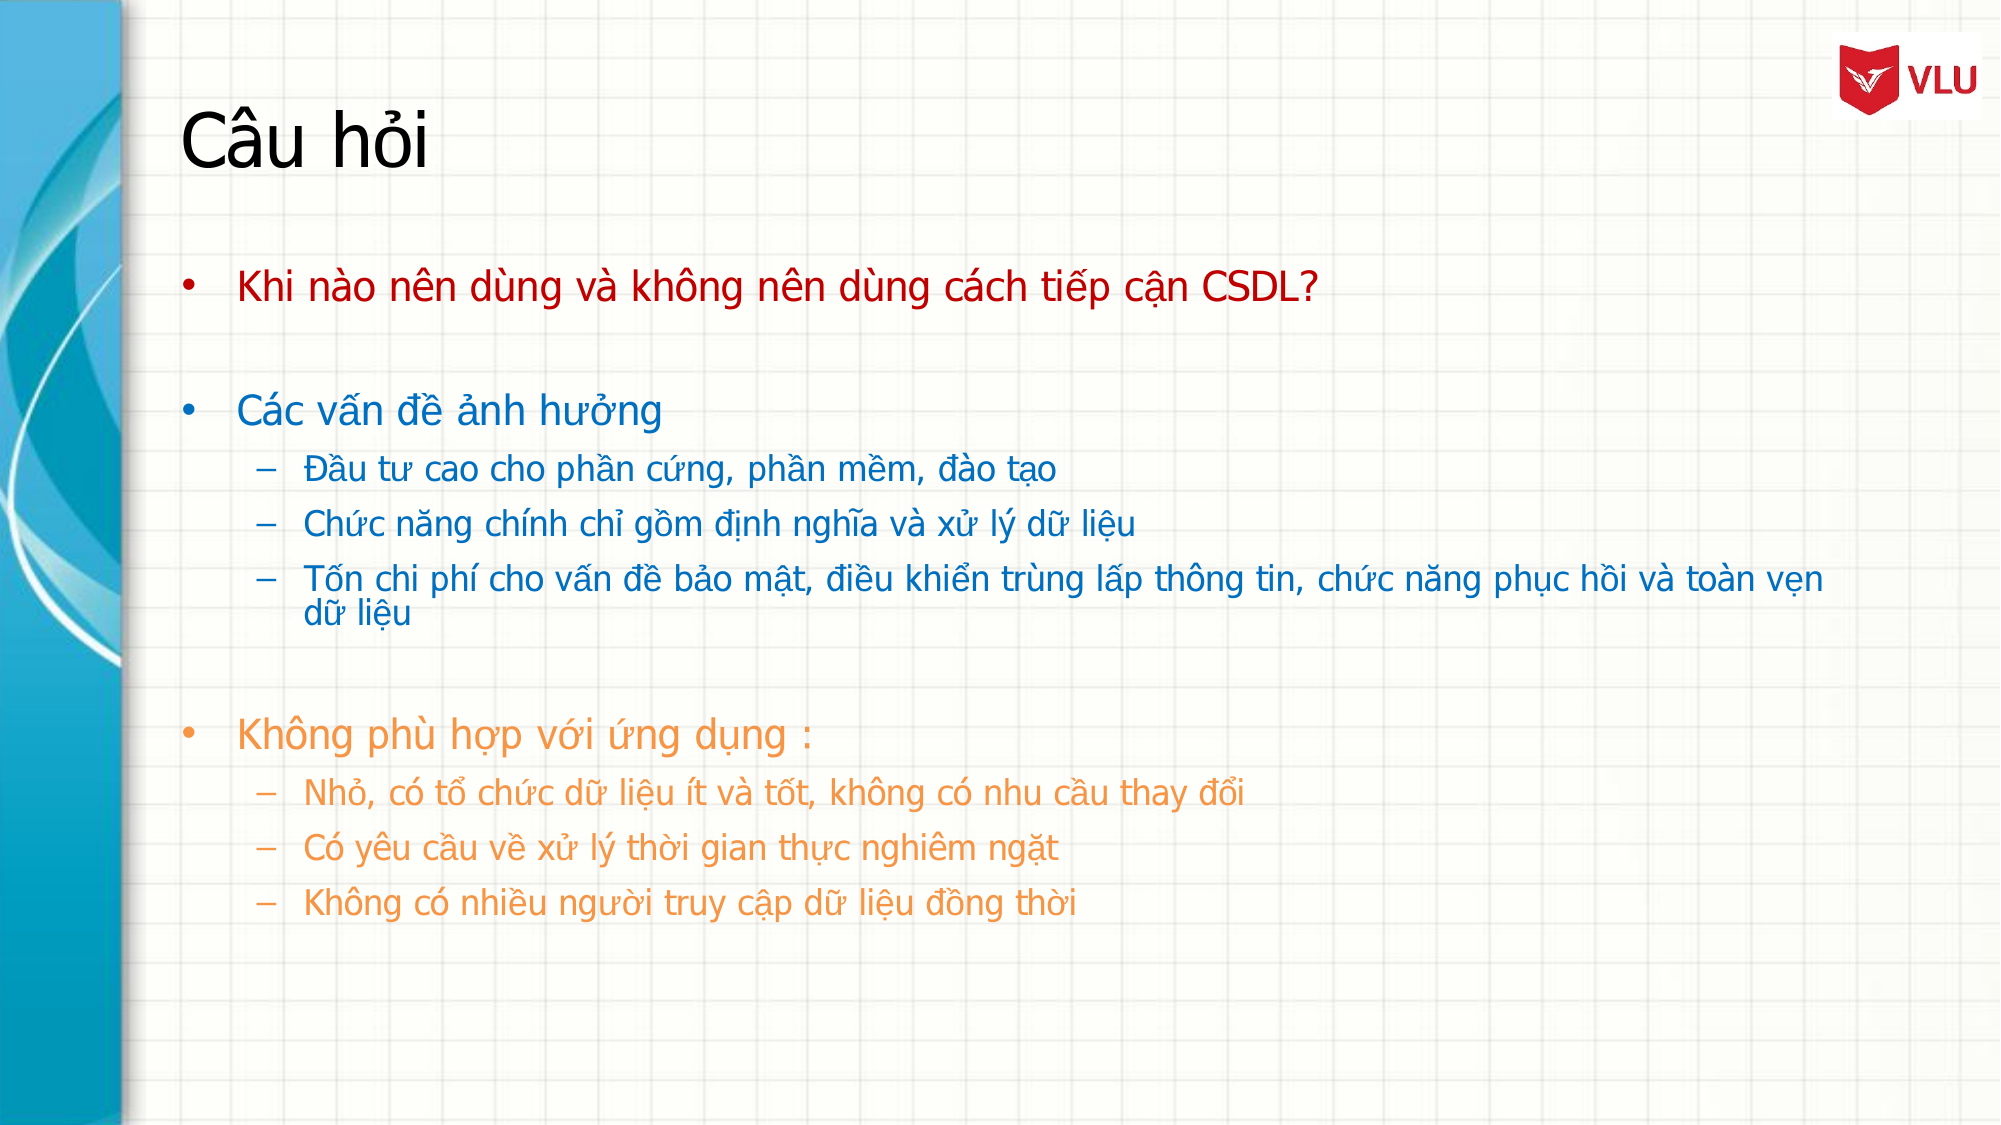

# Câu hỏi
Khi nào nên dùng và không nên dùng cách tiếp cận CSDL?

Các vấn đề ảnh hưởng
Đầu tư cao cho phần cứng, phần mềm, đào tạo
Chức năng chính chỉ gồm định nghĩa và xử lý dữ liệu
Tốn chi phí cho vấn đề bảo mật, điều khiển trùng lấp thông tin, chức năng phục hồi và toàn vẹn dữ liệu

Không phù hợp với ứng dụng :
Nhỏ, có tổ chức dữ liệu ít và tốt, không có nhu cầu thay đổi
Có yêu cầu về xử lý thời gian thực nghiêm ngặt
Không có nhiều người truy cập dữ liệu đồng thời